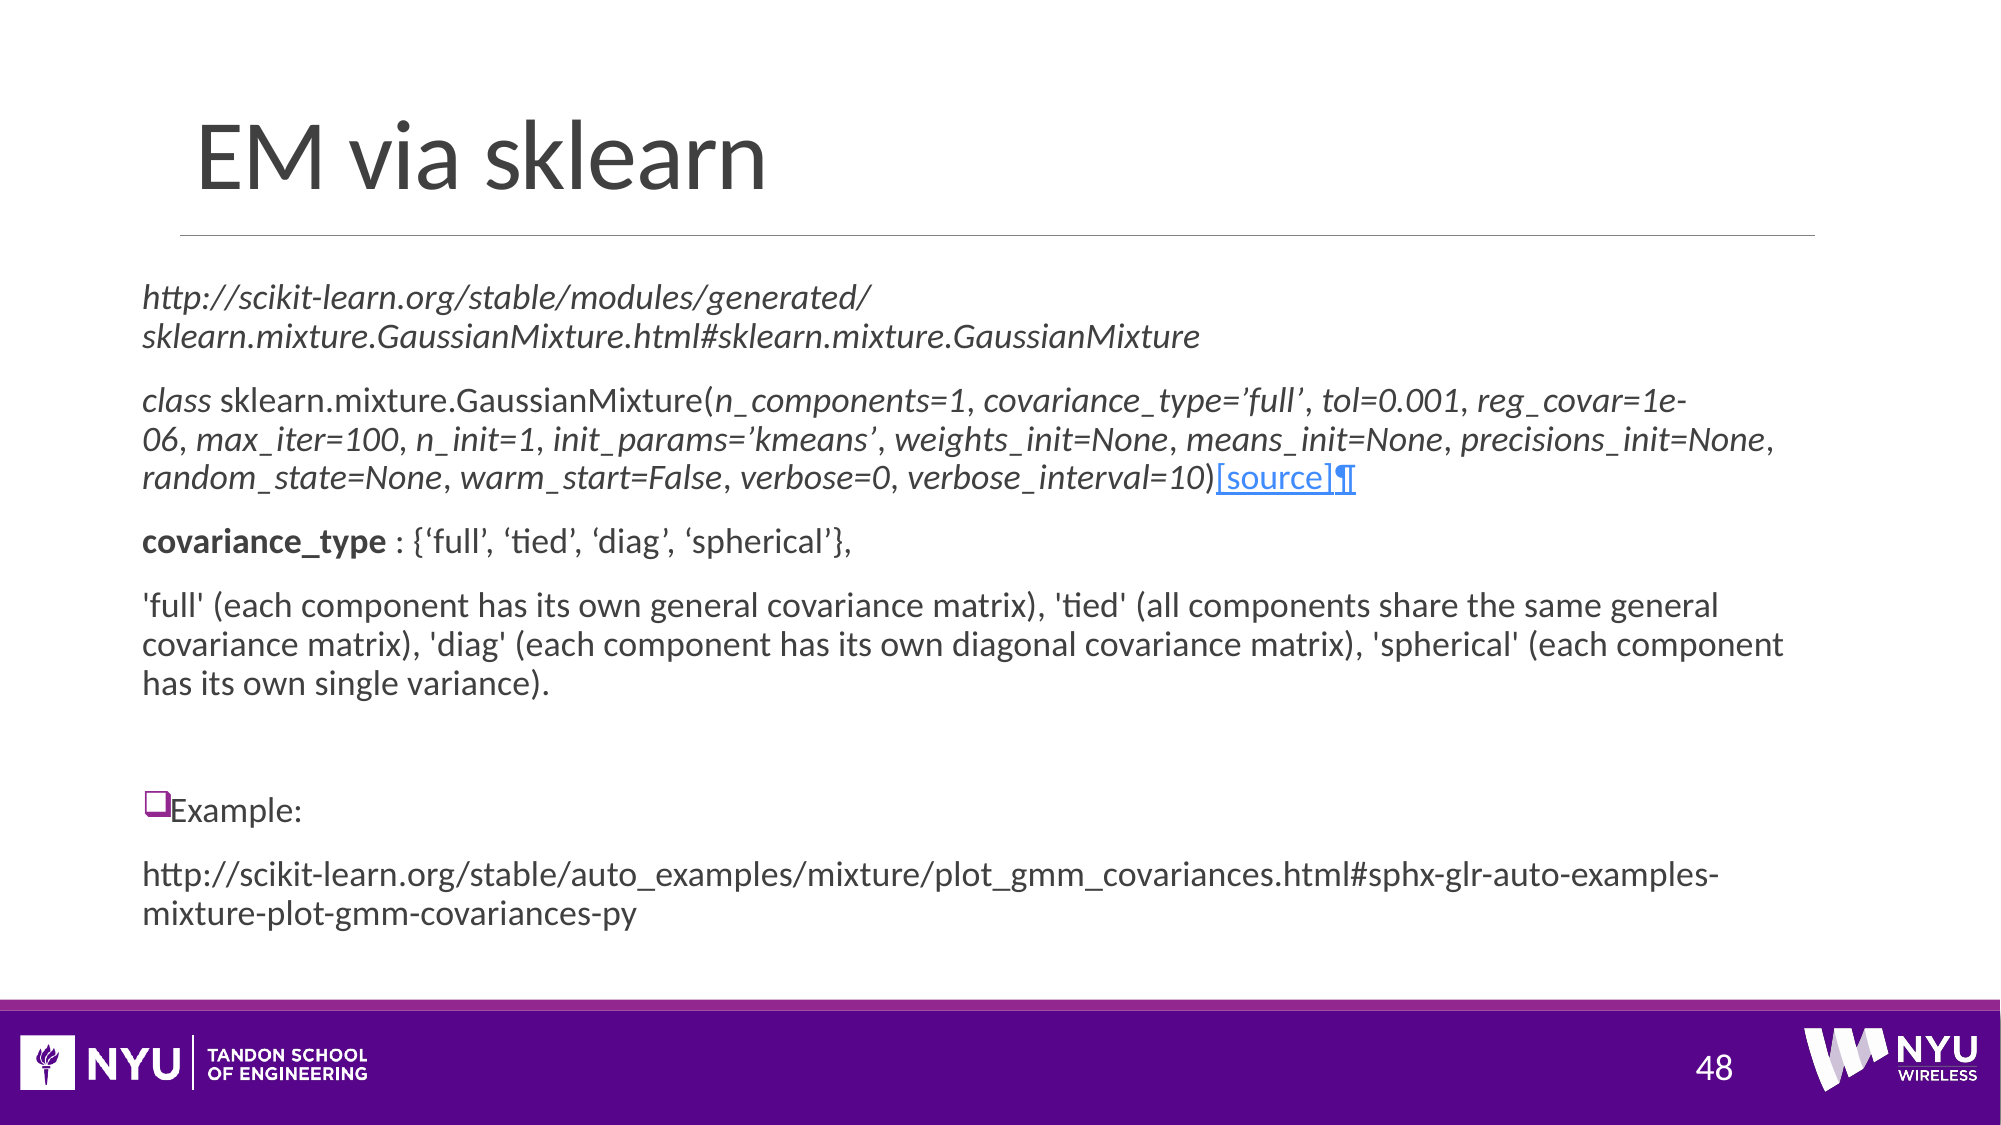

# EM via sklearn
http://scikit-learn.org/stable/modules/generated/sklearn.mixture.GaussianMixture.html#sklearn.mixture.GaussianMixture
class sklearn.mixture.GaussianMixture(n_components=1, covariance_type=’full’, tol=0.001, reg_covar=1e-06, max_iter=100, n_init=1, init_params=’kmeans’, weights_init=None, means_init=None, precisions_init=None, random_state=None, warm_start=False, verbose=0, verbose_interval=10)[source]¶
covariance_type : {‘full’, ‘tied’, ‘diag’, ‘spherical’},
'full' (each component has its own general covariance matrix), 'tied' (all components share the same general covariance matrix), 'diag' (each component has its own diagonal covariance matrix), 'spherical' (each component has its own single variance).

Example:
http://scikit-learn.org/stable/auto_examples/mixture/plot_gmm_covariances.html#sphx-glr-auto-examples-mixture-plot-gmm-covariances-py

48